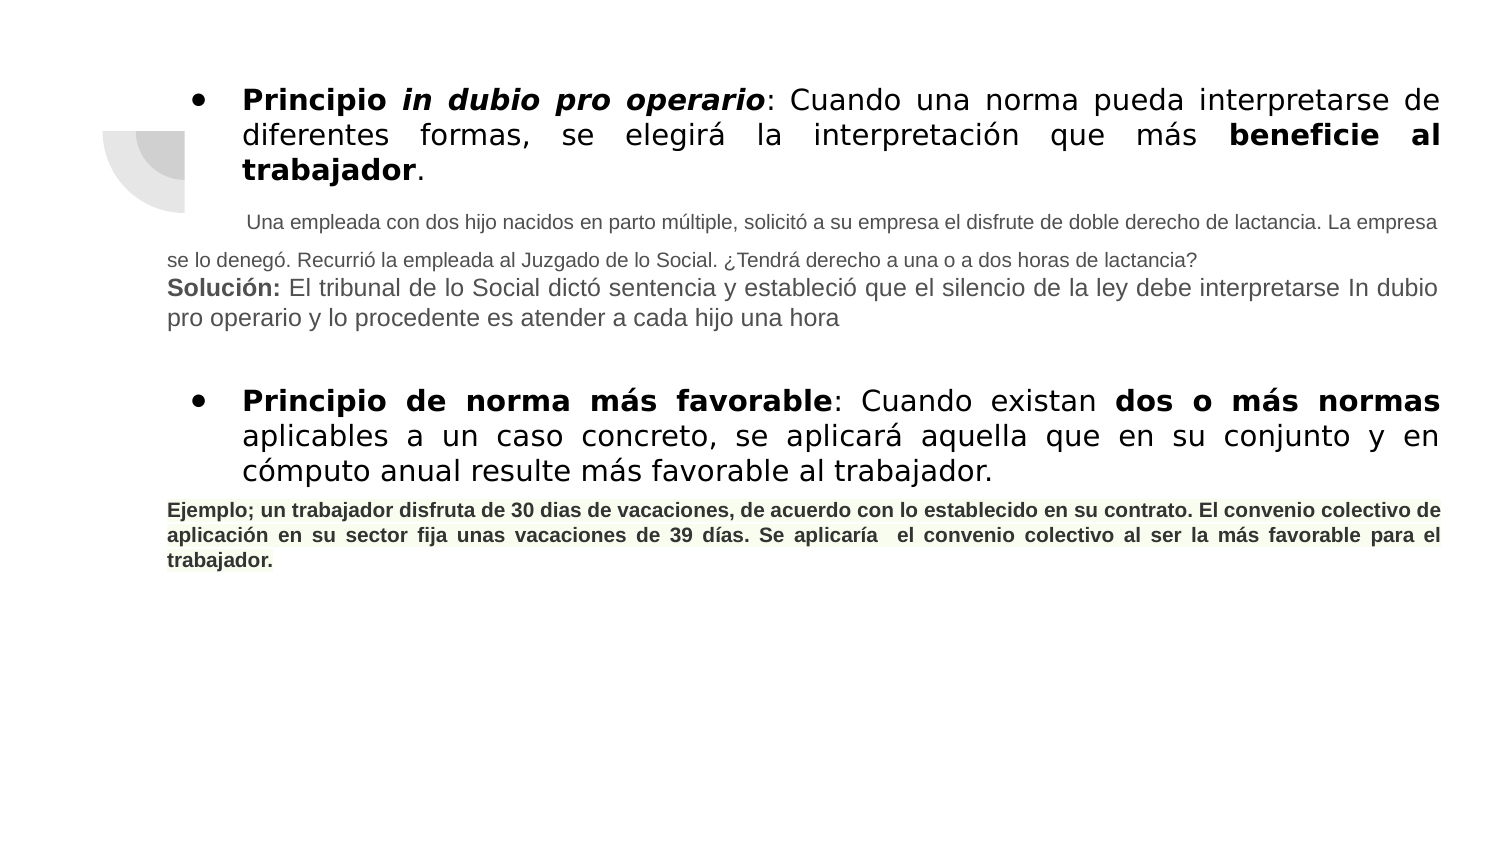

Principio in dubio pro operario: Cuando una norma pueda interpretarse de diferentes formas, se elegirá la interpretación que más beneficie al trabajador.
Una empleada con dos hijo nacidos en parto múltiple, solicitó a su empresa el disfrute de doble derecho de lactancia. La empresa se lo denegó. Recurrió la empleada al Juzgado de lo Social. ¿Tendrá derecho a una o a dos horas de lactancia?
Solución: El tribunal de lo Social dictó sentencia y estableció que el silencio de la ley debe interpretarse In dubio pro operario y lo procedente es atender a cada hijo una hora

Principio de norma más favorable: Cuando existan dos o más normas aplicables a un caso concreto, se aplicará aquella que en su conjunto y en cómputo anual resulte más favorable al trabajador.
Ejemplo; un trabajador disfruta de 30 dias de vacaciones, de acuerdo con lo establecido en su contrato. El convenio colectivo de aplicación en su sector fija unas vacaciones de 39 días. Se aplicaría  el convenio colectivo al ser la más favorable para el trabajador.